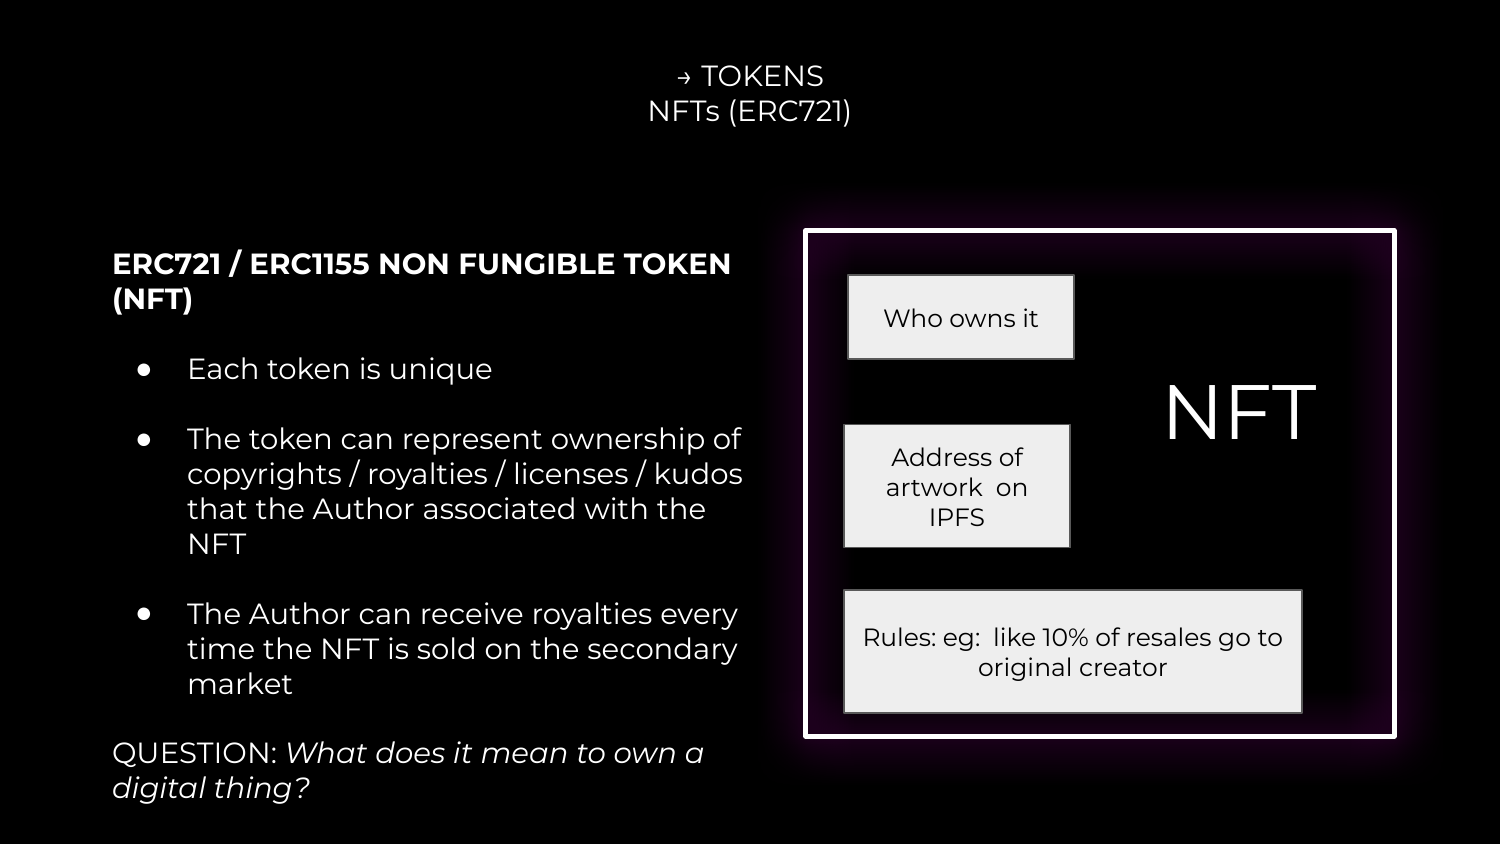

→ TOKENS
NFTs (ERC721)
ERC721 / ERC1155 NON FUNGIBLE TOKEN (NFT)

Each token is unique

The token can represent ownership of copyrights / royalties / licenses / kudos that the Author associated with the NFT

The Author can receive royalties every time the NFT is sold on the secondary market

QUESTION: What does it mean to own a digital thing?

Who owns it
NFT
Address of artwork  on IPFS
Rules: eg:  like 10% of resales go to original creator